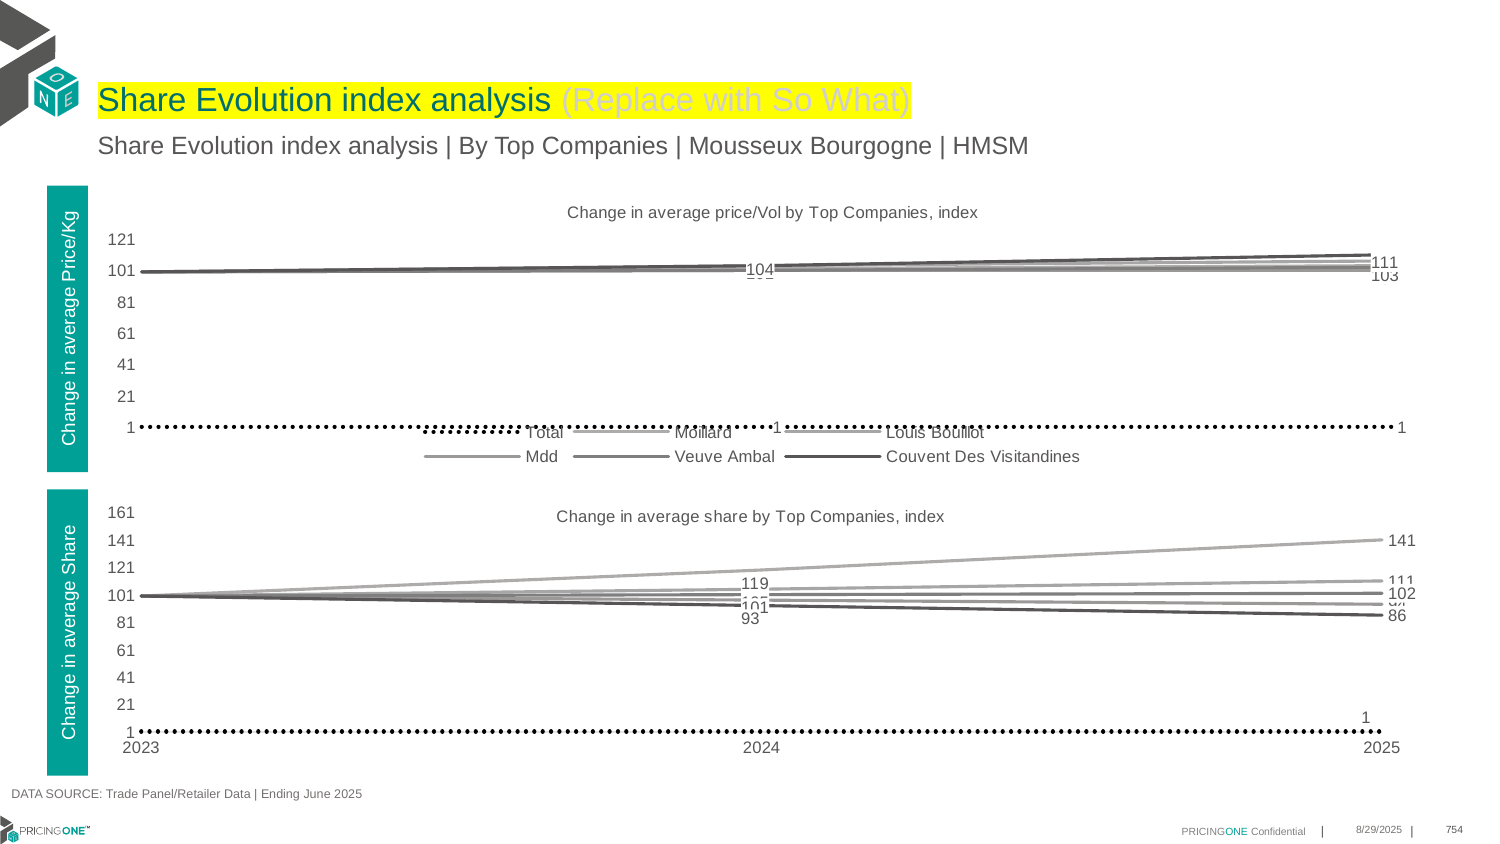

# Share Evolution index analysis (Replace with So What)
Share Evolution index analysis | By Top Companies | Mousseux Bourgogne | HMSM

### Chart: Change in average price/Vol by Top Companies, index

| Category | Total | Moillard | Louis Bouillot | Mdd | Veuve Ambal | Couvent Des Visitandines |
|---|---|---|---|---|---|---|
| 2023 | 1.0 | 100.0 | 100.0 | 100.0 | 100.0 | 100.0 |
| 2024 | 1.017143233917229 | 102.0 | 104.0 | 101.0 | 101.0 | 104.0 |
| 2025 | 1.0372205982549065 | 104.0 | 107.0 | 101.0 | 103.0 | 111.0 |
Change in average Price/Kg

### Chart: Change in average share by Top Companies, index

| Category | Total | Moillard | Louis Bouillot | Mdd | Veuve Ambal | Couvent Des Visitandines |
|---|---|---|---|---|---|---|
| 2023 | 1.0 | 100.0 | 100.0 | 100.0 | 100.0 | 100.0 |
| 2024 | 1.0 | 119.0 | 105.0 | 97.0 | 101.0 | 93.0 |
| 2025 | 1.0 | 141.0 | 111.0 | 94.0 | 102.0 | 86.0 |
Change in average Share
DATA SOURCE: Trade Panel/Retailer Data | Ending June 2025

8/29/2025
754